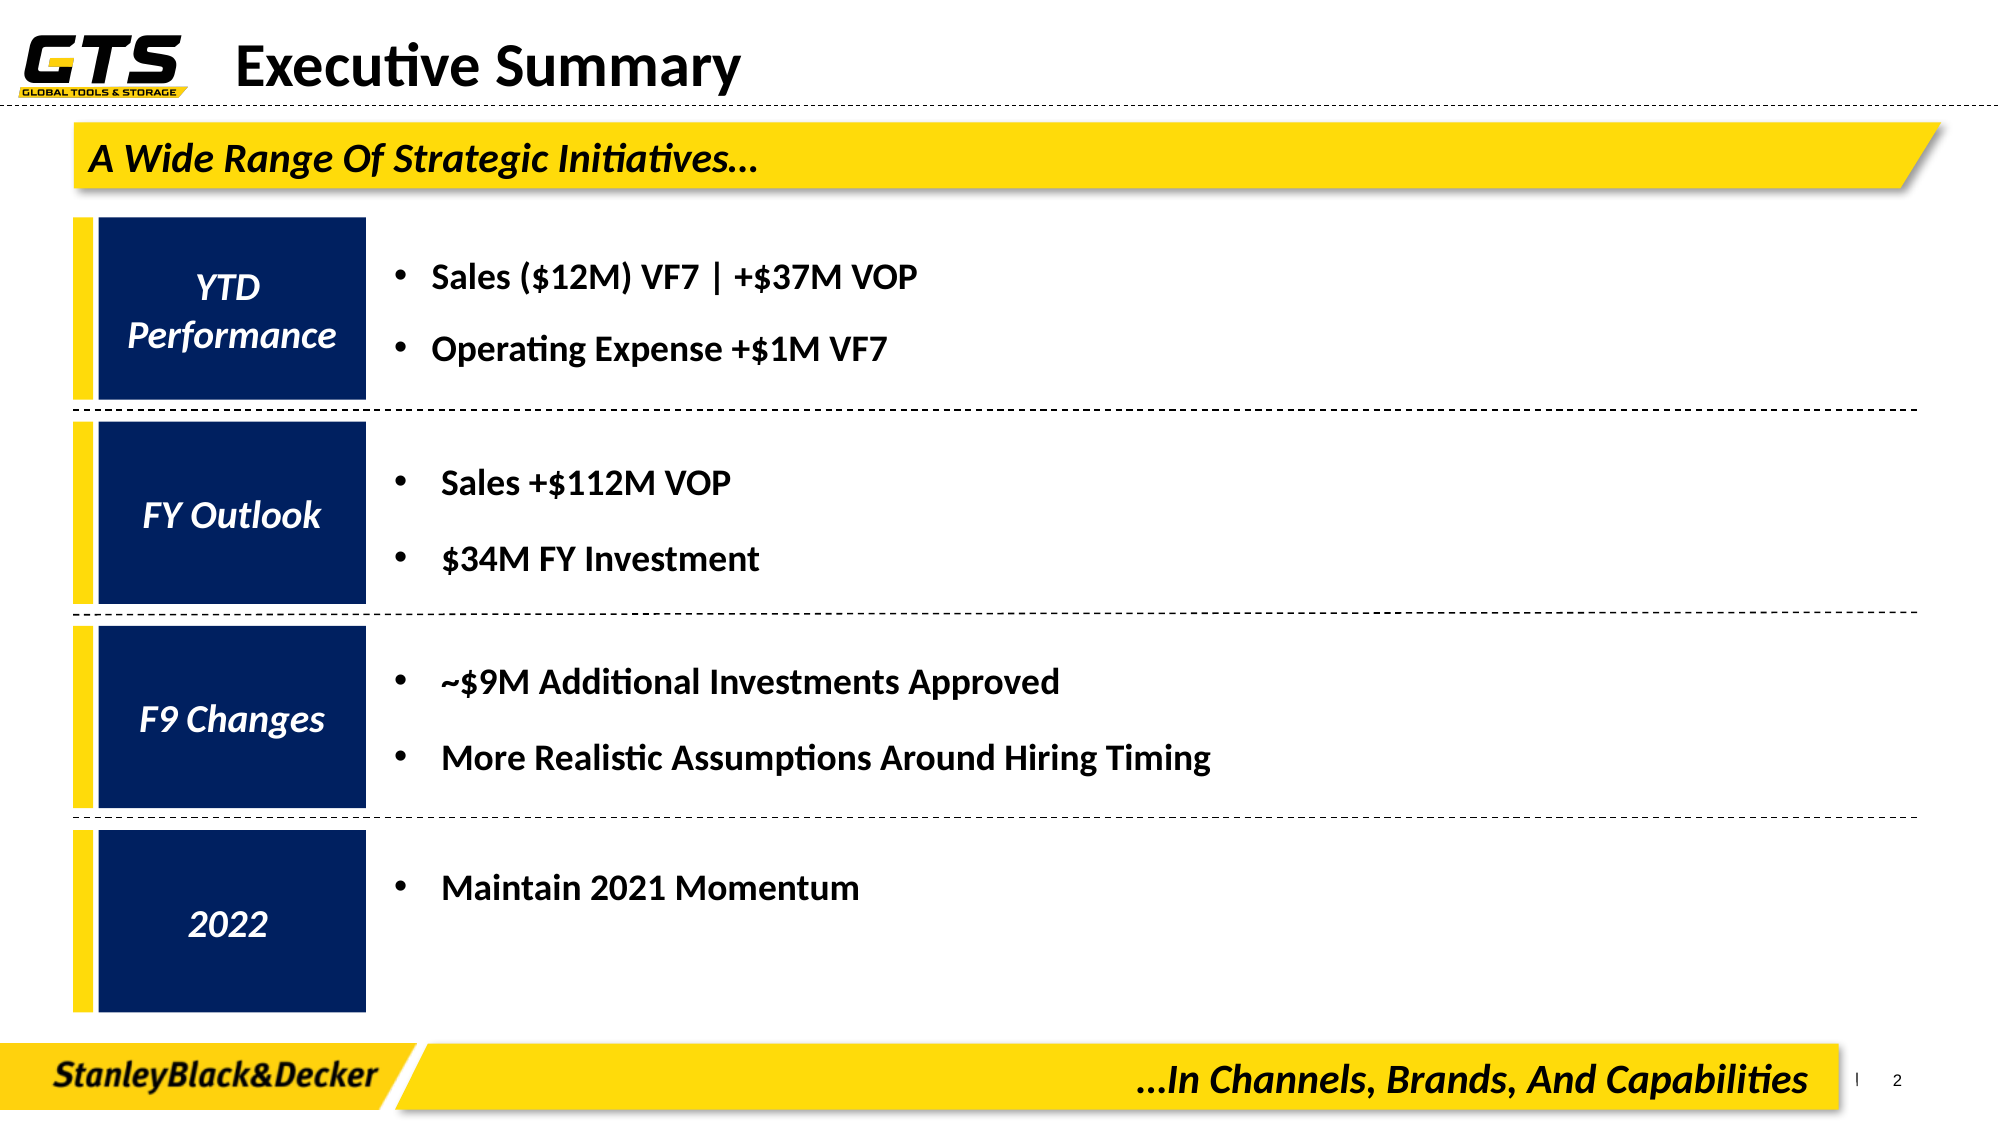

Executive Summary
A Wide Range Of Strategic Initiatives…
YTD  Performance
Sales ($12M) VF7 | +$37M VOP
Operating Expense +$1M VF7

FY Outlook

F9 Changes
~$9M Additional Investments Approved
More Realistic Assumptions Around Hiring Timing

2022
Maintain 2021 Momentum

Sales +$112M VOP
$34M FY Investment
…In Channels, Brands, And Capabilities
2